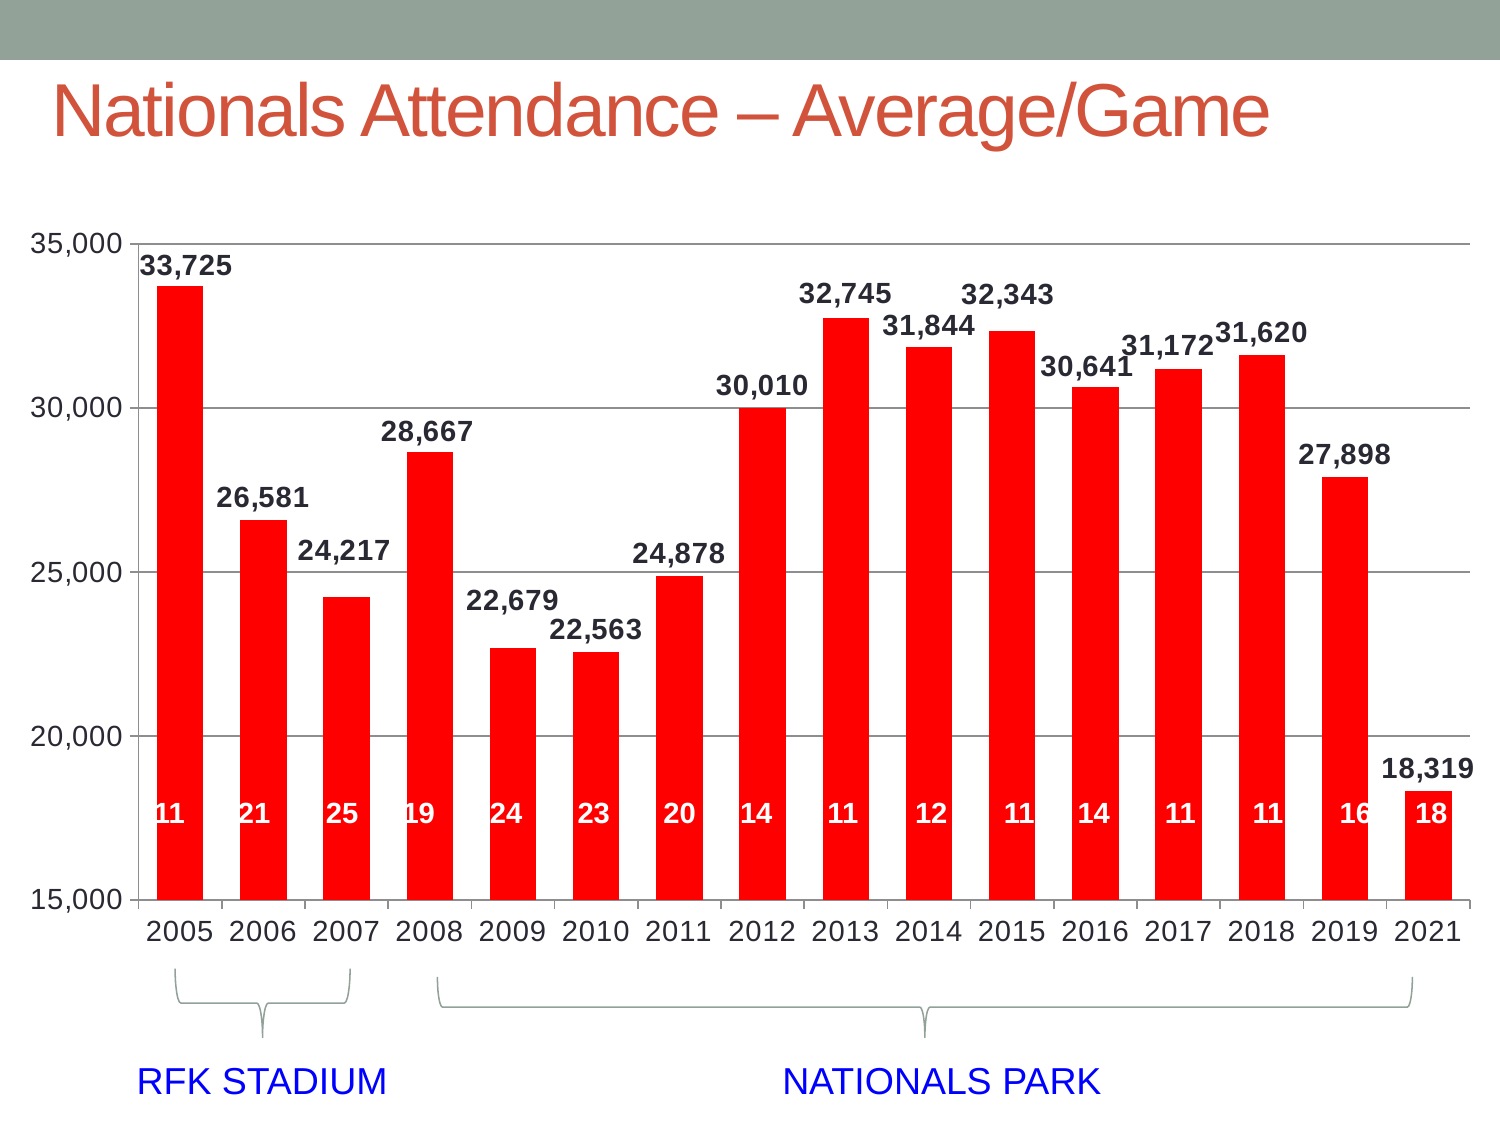

# Nationals Attendance – Average/Game
2005: 33,725 (11)
2006: 26,581 (21)
2007: 24,217 (25)
2008: 28,667 (19)
2009: 22,679 (24)
2010: 22,563 (23)
2011: 24,878 (20 )
2012: 30,010 (14)
2013: 32,745 (11)
2014: 31,844 (12)
2015: 32,343 (11)
2016: 30,641 (14)
2017: 31,172 (11)
2018: 31,620 (11)
2019: 27,898 (16)
2021: 18,319 (18)

### Chart

| Category | Column1 |
|---|---|
| 2005 | 33725.0 |
| 2006 | 26581.0 |
| 2007 | 24217.0 |
| 2008 | 28667.0 |
| 2009 | 22679.0 |
| 2010 | 22563.0 |
| 2011 | 24878.0 |
| 2012 | 30010.0 |
| 2013 | 32745.0 |
| 2014 | 31844.0 |
| 2015 | 32343.0 |
| 2016 | 30641.0 |
| 2017 | 31172.0 |
| 2018 | 31620.0 |
| 2019 | 27898.0 |
| 2021 | 18319.0 |
14
14
11
16
18
11
21
25
19
24
23
20
14
11
12
11
14
11
20
20

RFK STADIUM
NATIONALS PARK